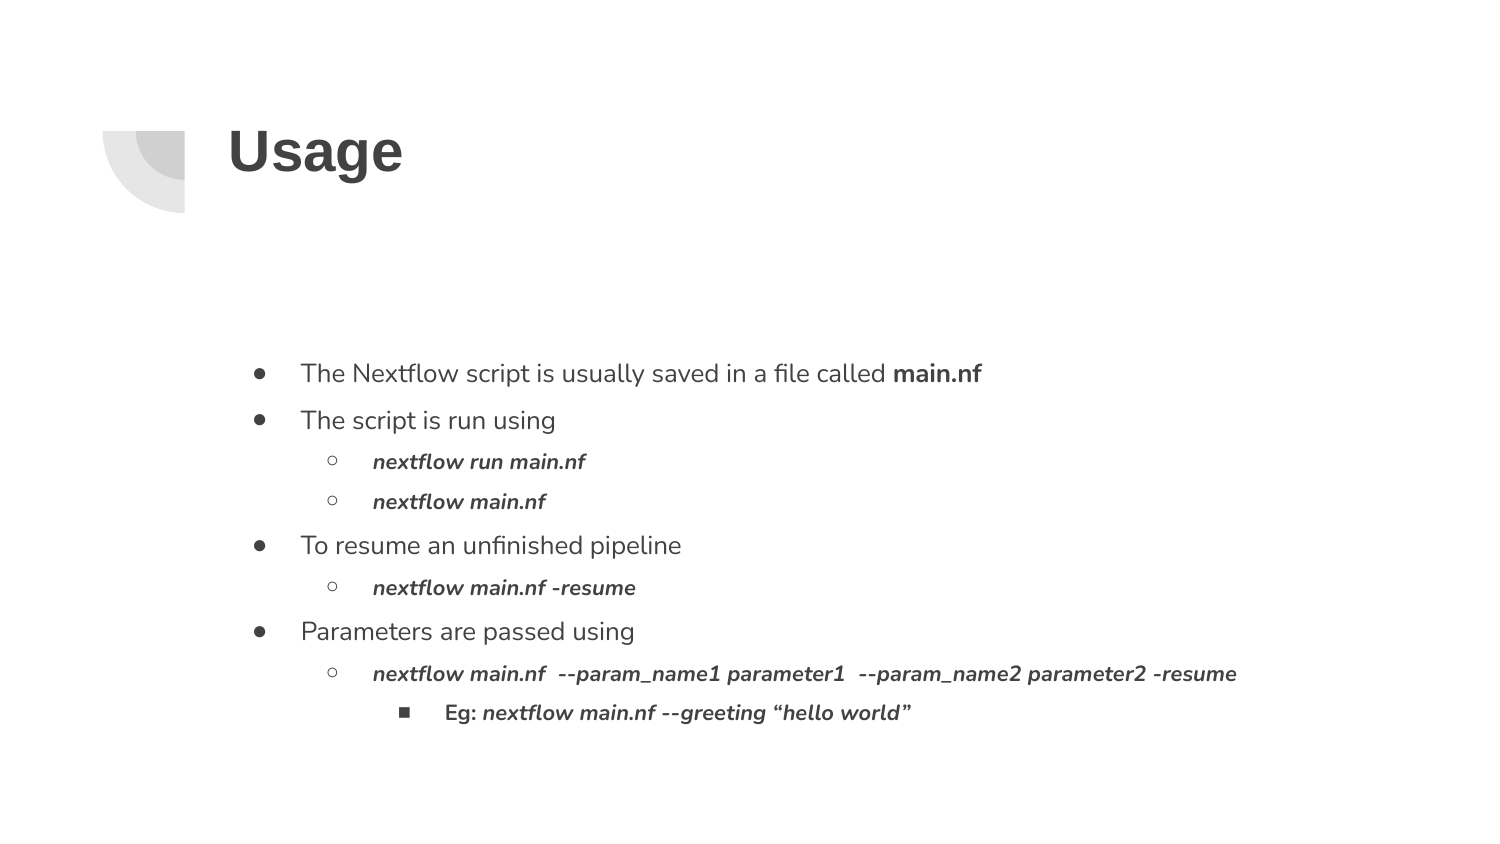

# Usage
The Nextflow script is usually saved in a file called main.nf
The script is run using
nextflow run main.nf
nextflow main.nf
To resume an unfinished pipeline
nextflow main.nf -resume
Parameters are passed using
nextflow main.nf  --param_name1 parameter1  --param_name2 parameter2 -resume
Eg: nextflow main.nf --greeting “hello world”